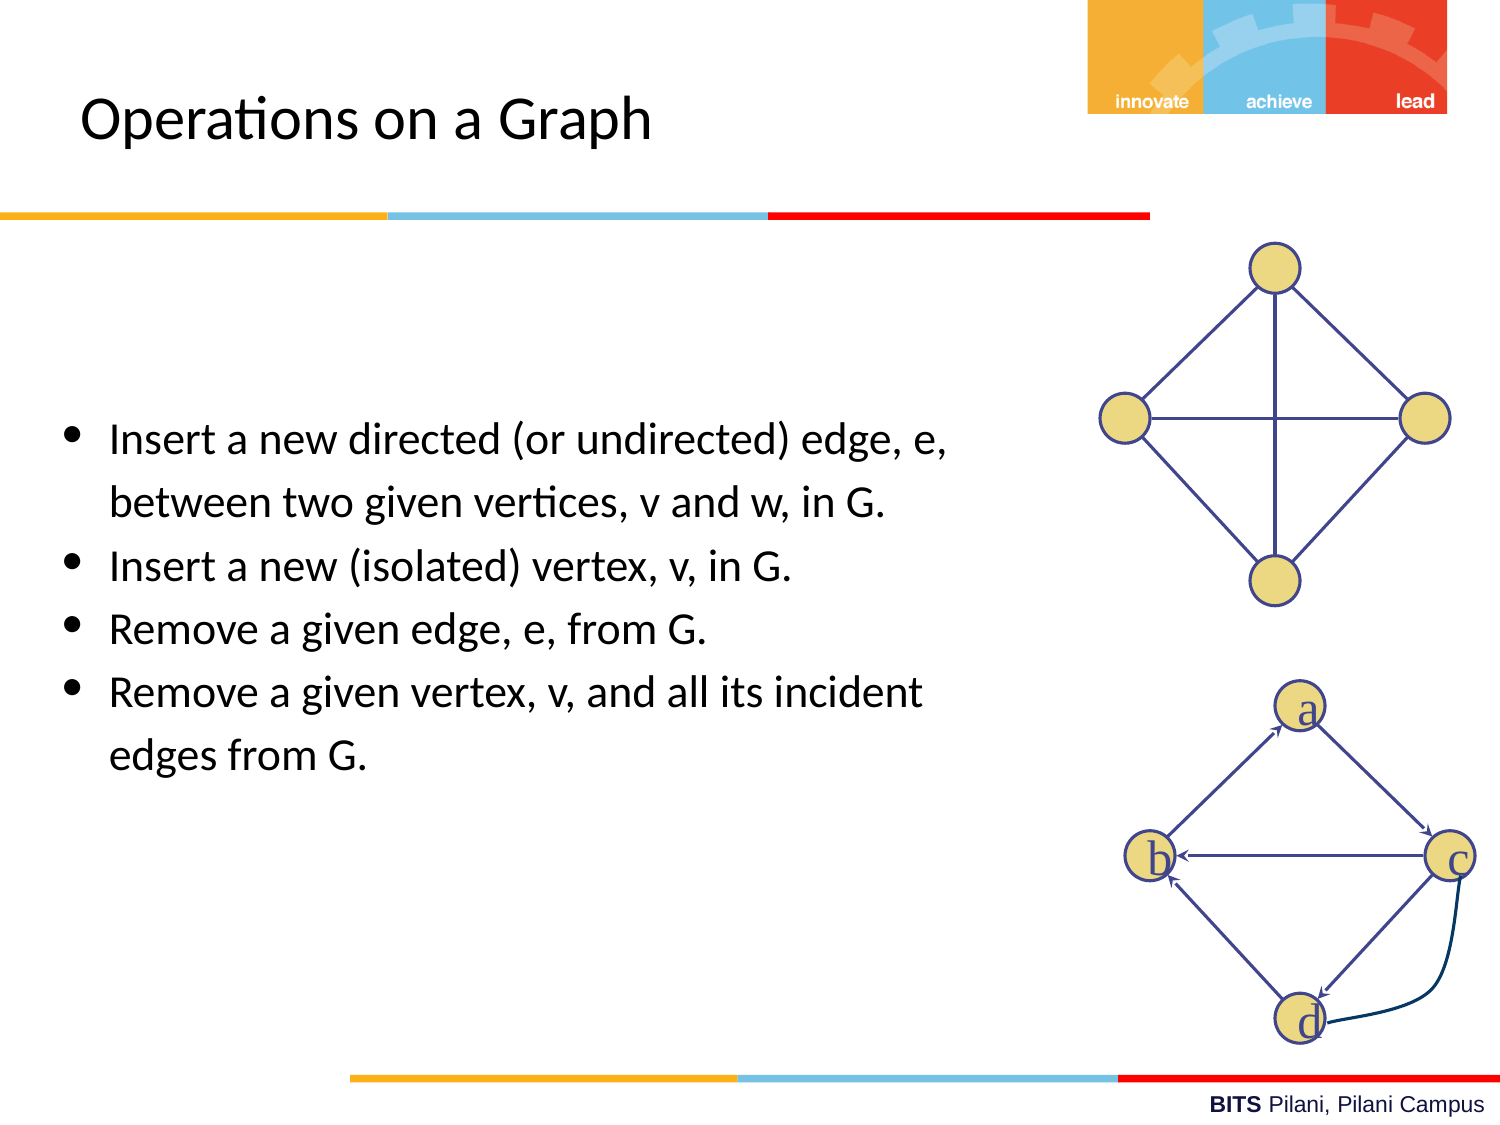

Operations on a Graph

Insert a new directed (or undirected) edge, e, between two given vertices, v and w, in G.
Insert a new (isolated) vertex, v, in G.
Remove a given edge, e, from G.
Remove a given vertex, v, and all its incident edges from G.

a
b
c

d